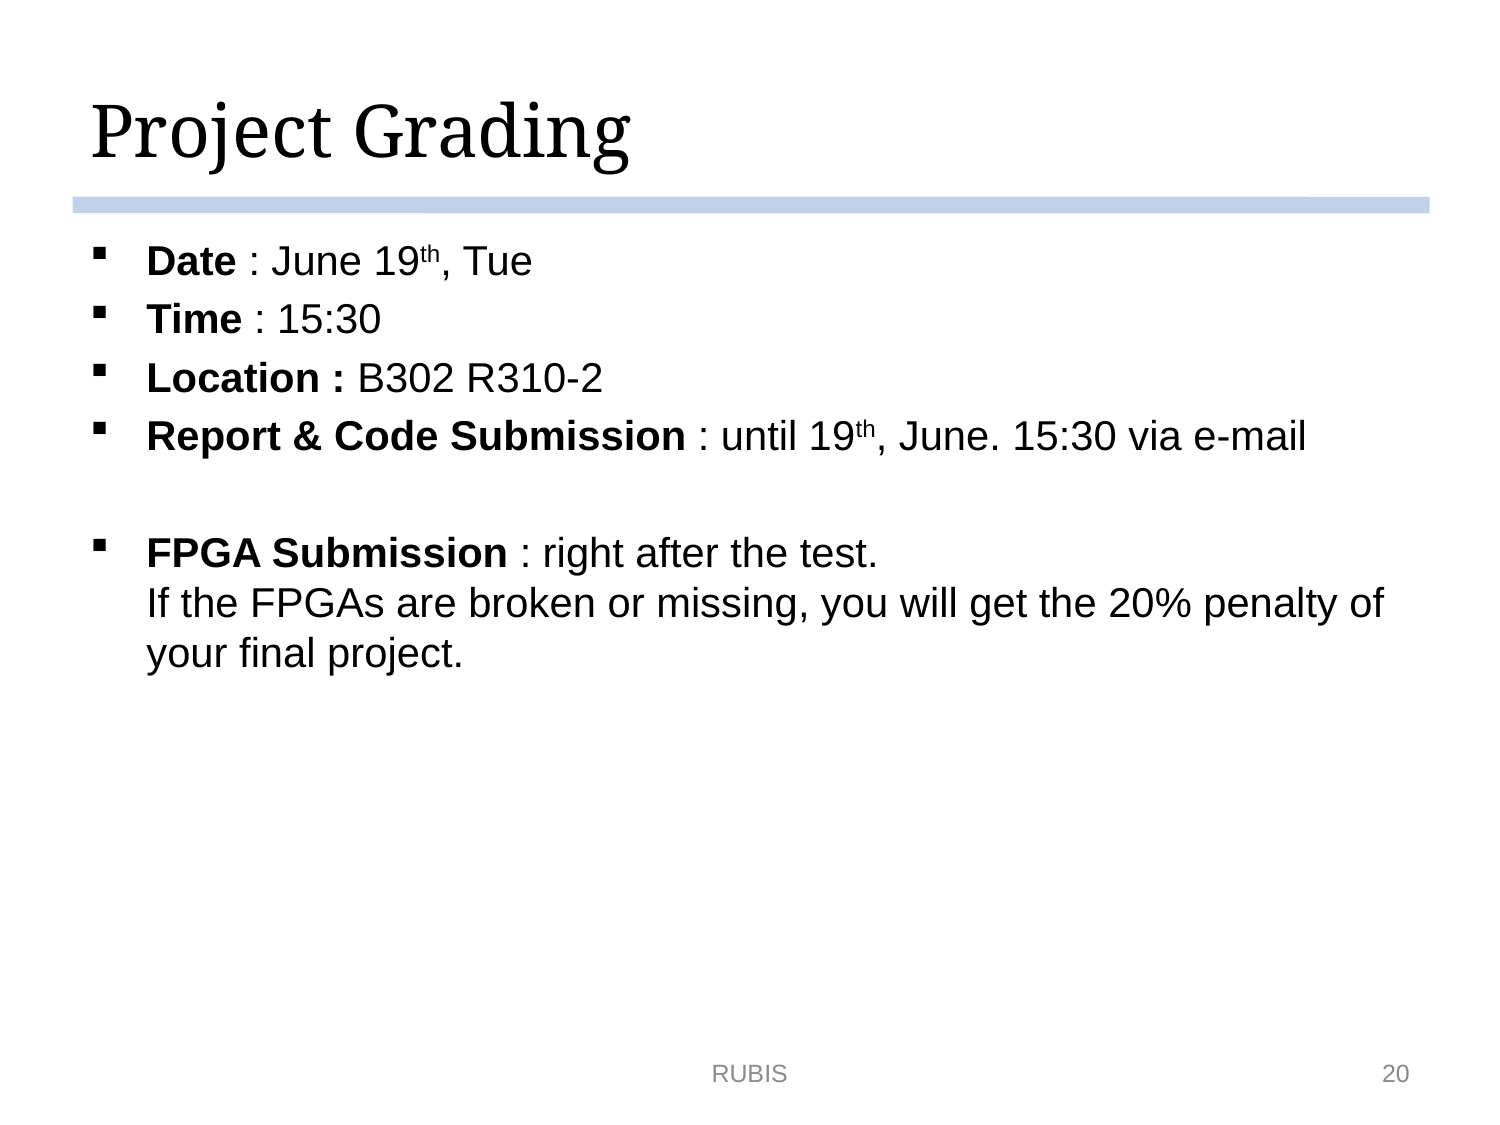

# Project Grading
Date : June 19th, Tue
Time : 15:30
Location : B302 R310-2
Report & Code Submission : until 19th, June. 15:30 via e-mail

FPGA Submission : right after the test.
If the FPGAs are broken or missing, you will get the 20% penalty of your final project.

RUBIS
20